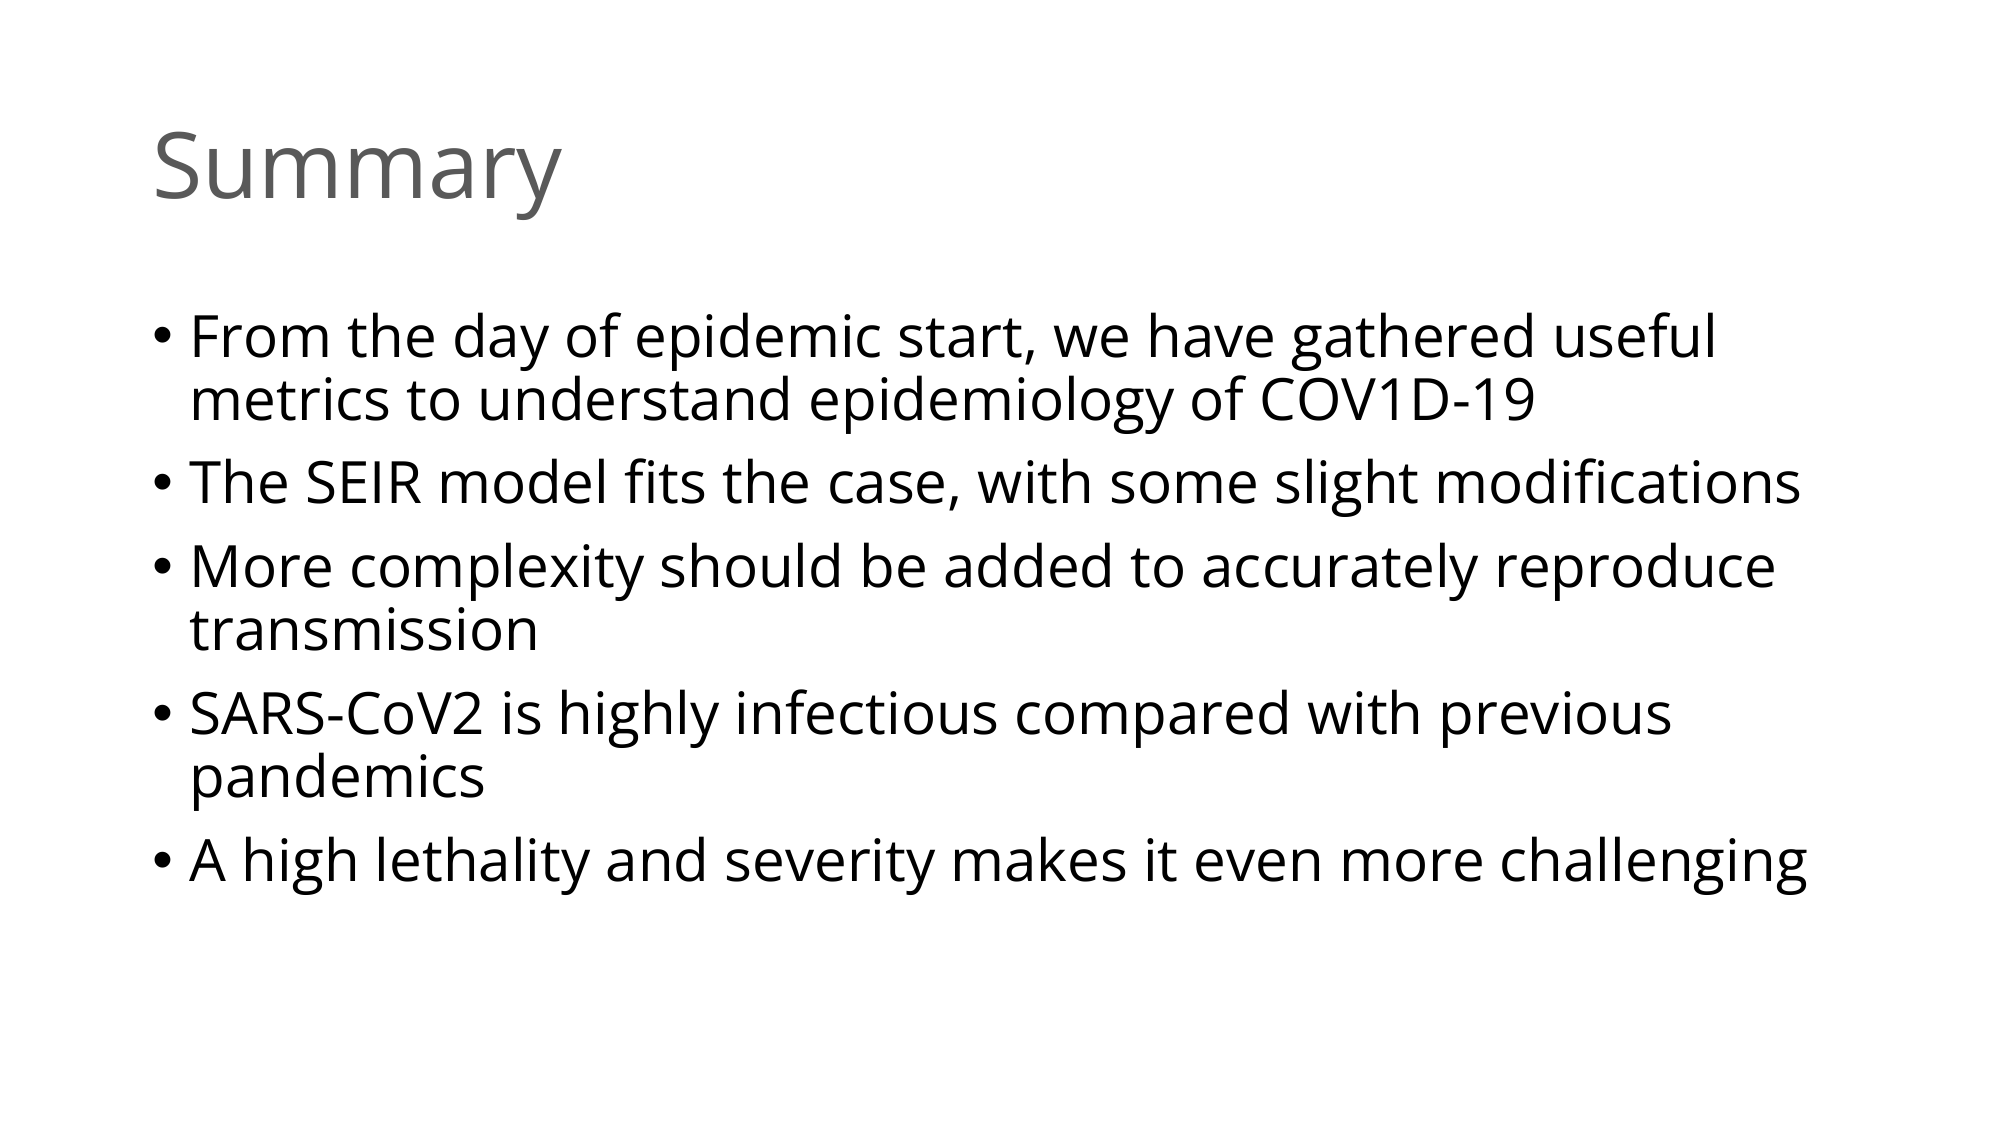

# Summary
From the day of epidemic start, we have gathered useful metrics to understand epidemiology of COV1D-19
The SEIR model fits the case, with some slight modifications
More complexity should be added to accurately reproduce transmission
SARS-CoV2 is highly infectious compared with previous pandemics
A high lethality and severity makes it even more challenging